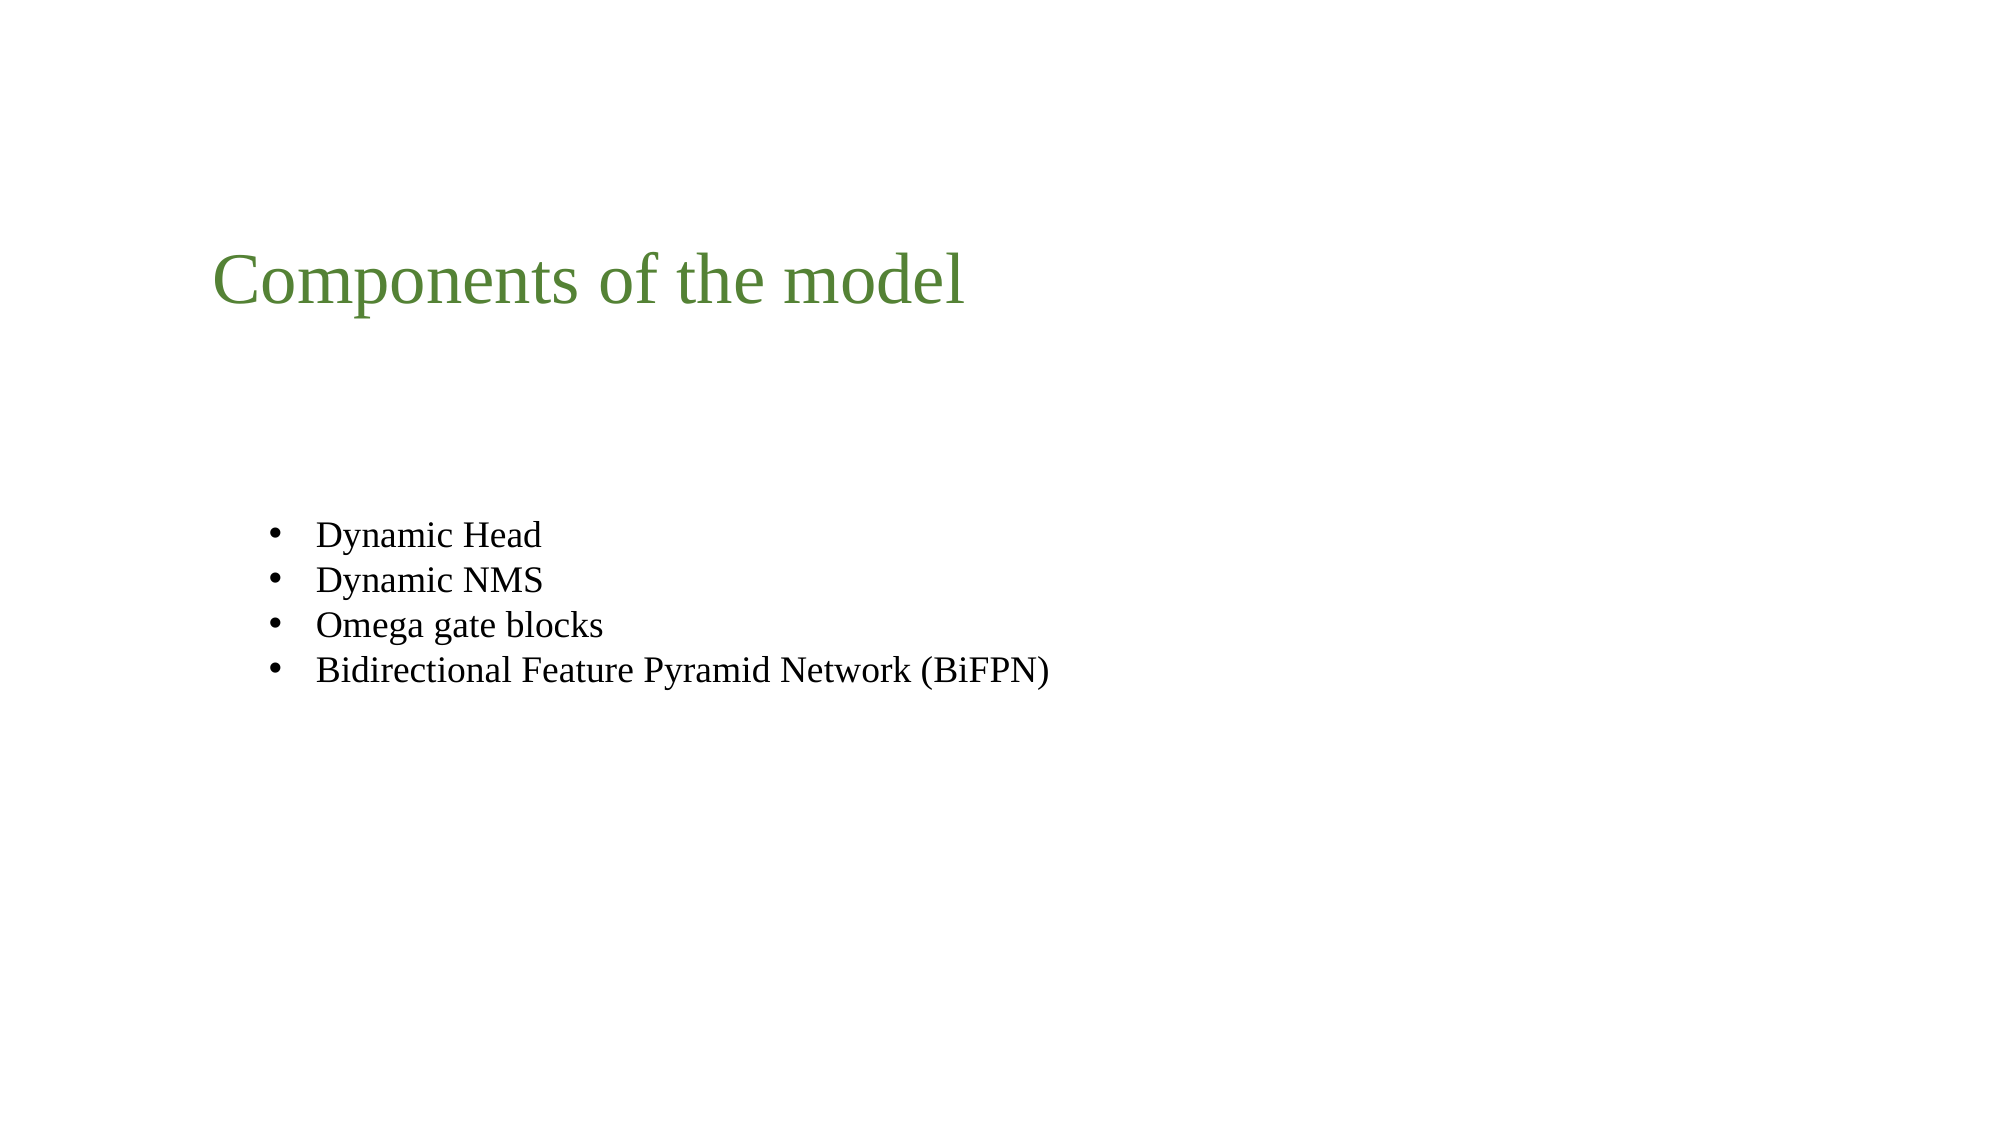

# Components of the model
Dynamic Head
Dynamic NMS
Omega gate blocks
Bidirectional Feature Pyramid Network (BiFPN)